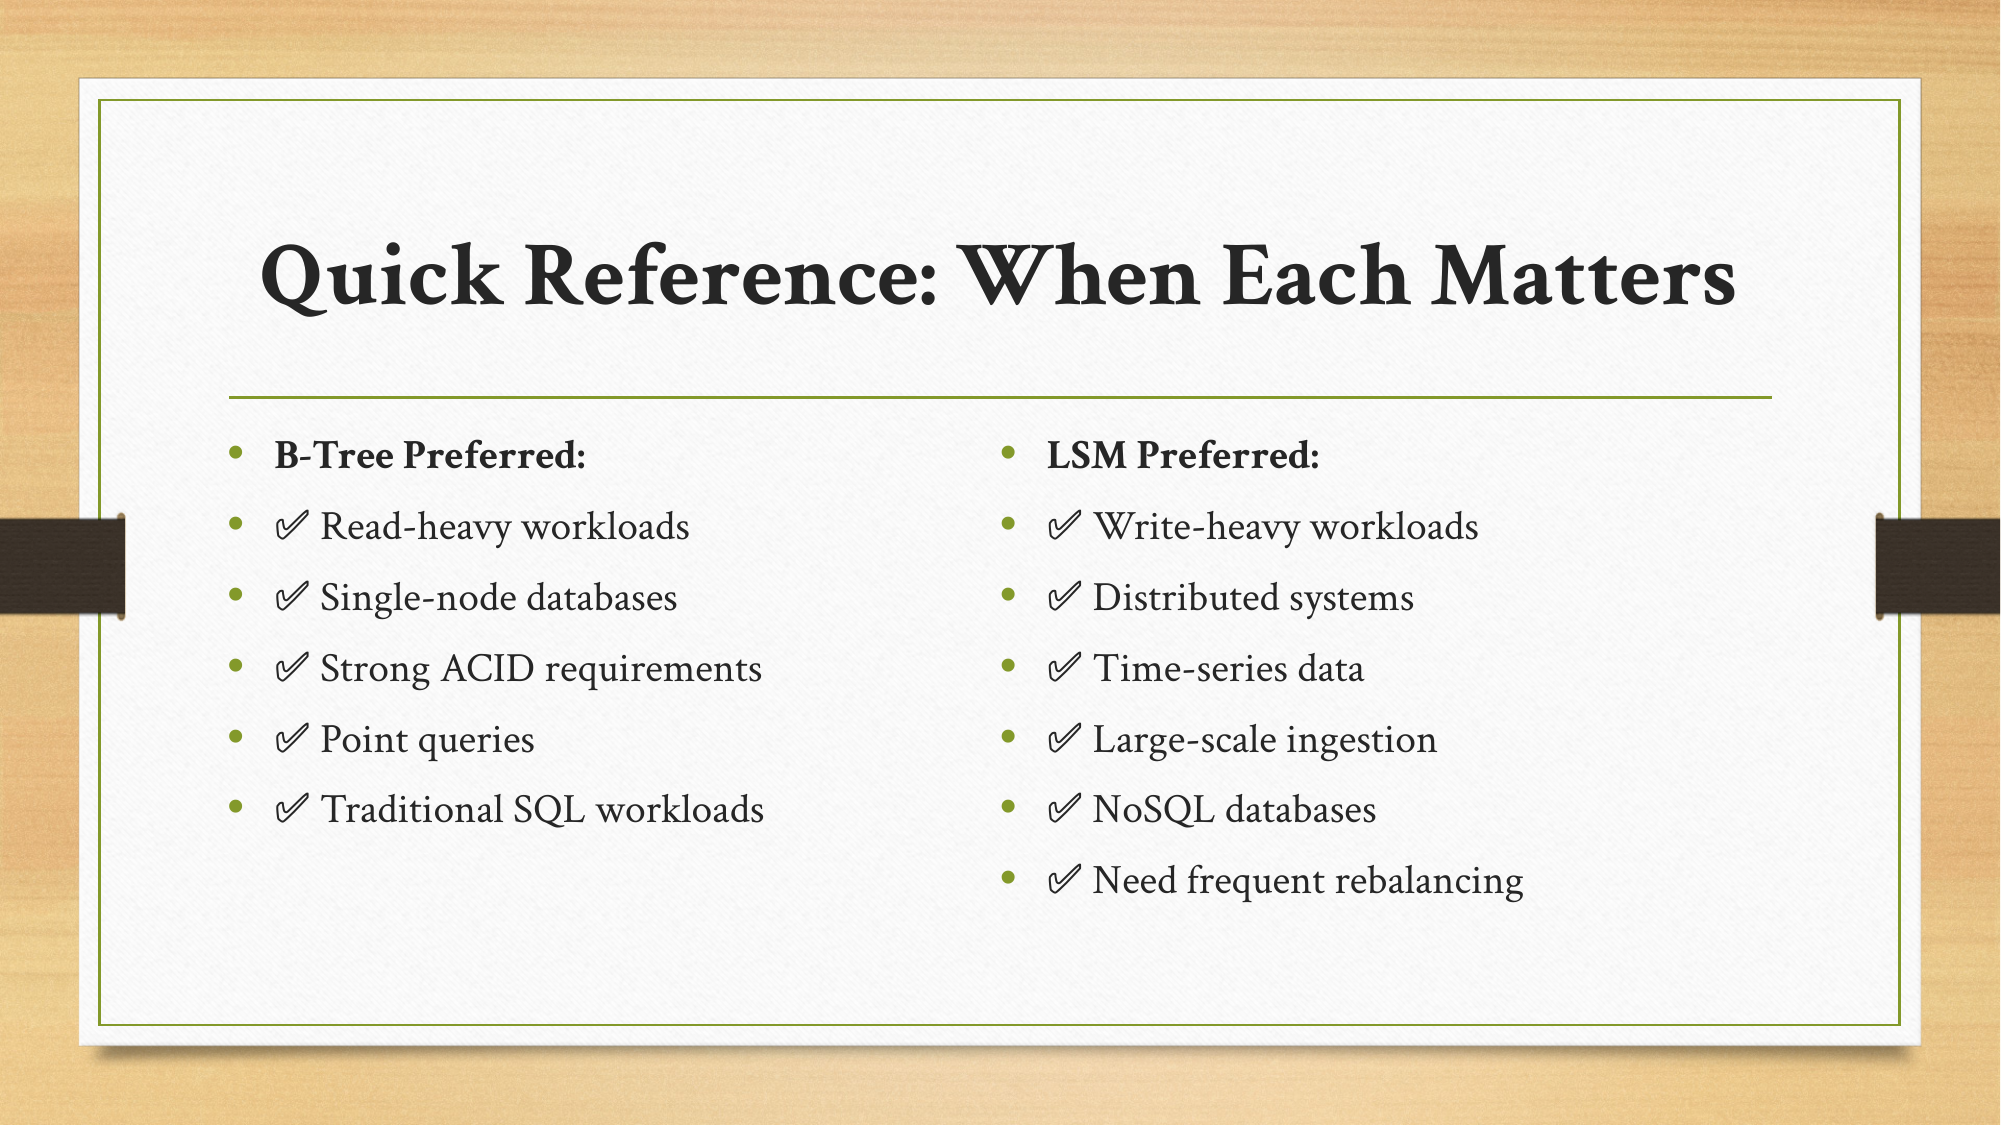

# Quick Reference: When Each Matters
B-Tree Preferred:
✅ Read-heavy workloads
✅ Single-node databases
✅ Strong ACID requirements
✅ Point queries
✅ Traditional SQL workloads

LSM Preferred:
✅ Write-heavy workloads
✅ Distributed systems
✅ Time-series data
✅ Large-scale ingestion
✅ NoSQL databases
✅ Need frequent rebalancing